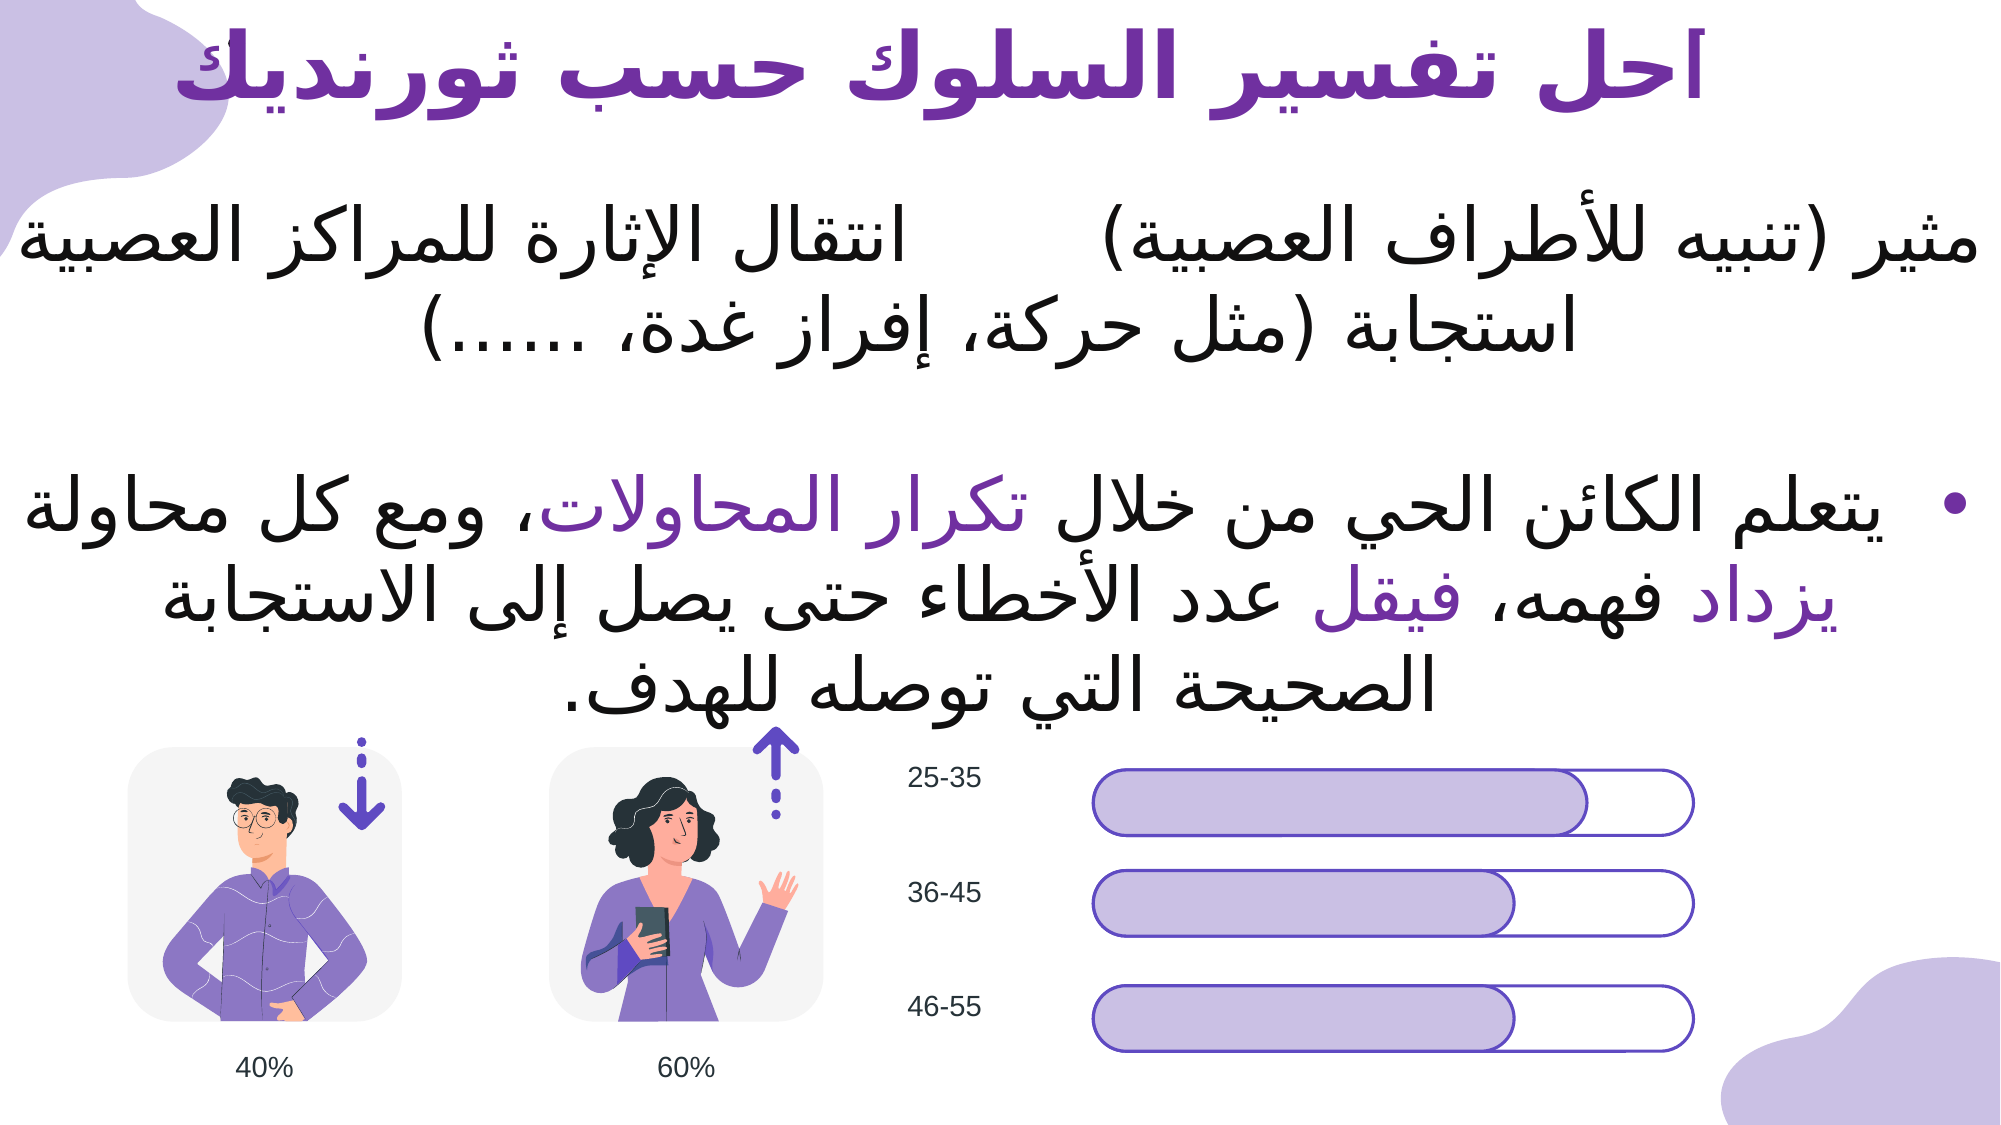

مراحل تفسير السلوك حسب ثورنديك
تجربة القطة والصندوق (صندوق الألغاز):
وضع ثورندايك قطة جائعة داخل صندوق مغلق.
بالخارج، يوجد طعام يجذب القطة (دافع قوي).
في البداية، بدأت القطة بمحاولات عشوائية: الخدش، المواء، التحرك...
بالصدفة، ضغطت على ذراع داخل الصندوق، ففُتح الباب وخرجت.
تم تكرار التجربة عدة مرات.

التصميم التجريبى الذى استخدمه ثورنديك

مثير (تنبيه للأطراف العصبية)        انتقال الإثارة للمراكز العصبية
استجابة (مثل حركة، إفراز غدة، ......)

•  يتعلم الكائن الحي من خلال تكرار المحاولات، ومع كل محاولة يزداد فهمه، فيقل عدد الأخطاء حتى يصل إلى الاستجابة الصحيحة التي توصله للهدف.

25-35

36-45

46-55
40%
60%
_ تعتمد هذه النظرية على مفاهيم أساسية مثل:
•  الوصلة العصبية (الارتباطية): تربط بين المدخلات الحسية (المثيرات) والاستجابات من خلال وصلات عصبية.

•  الاختيار والربط (المحاولة والخطأ): يتعلم الفرد من خلال المحاولات والخطأ، حيث يقوي النجاح الرابط الصحيح ويضعف الروابط الخاطئة.

•  حل المشكلات بالتجريب: يحاول الكائن حل المشكلة بتجريب محاولات عديدة، ويؤدي التكرار إلى تقوية السلوك الصحيح.